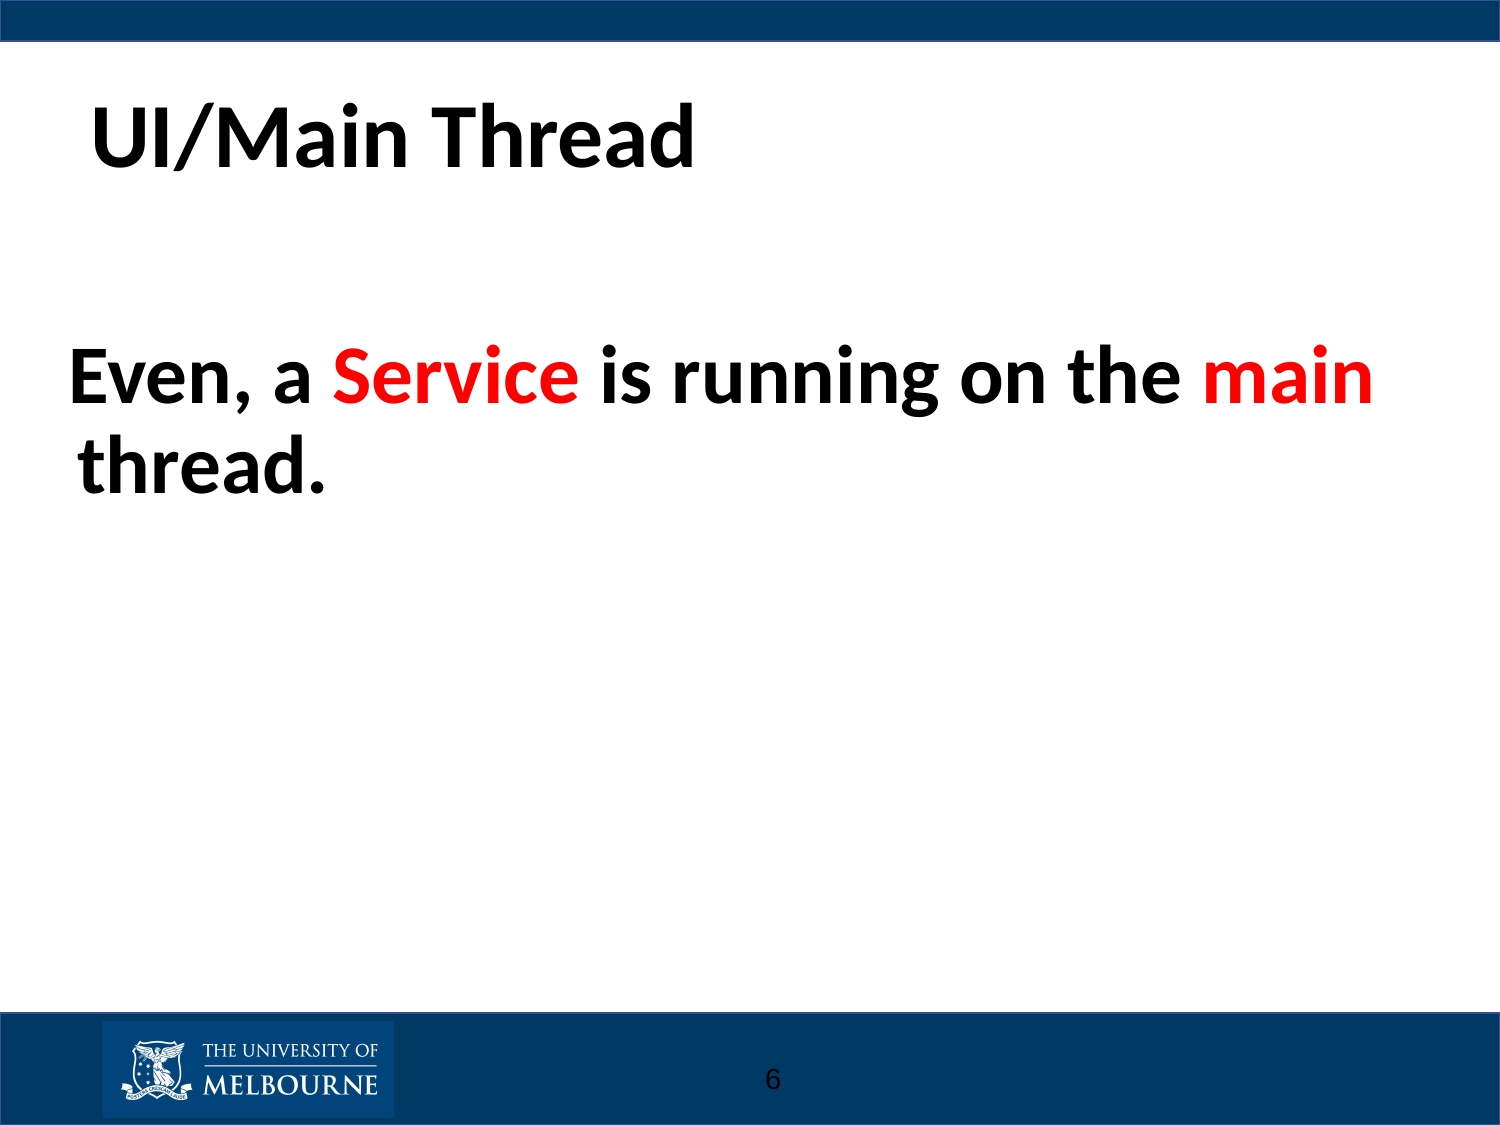

# UI/Main Thread

Even, a Service is running on the main thread.
6